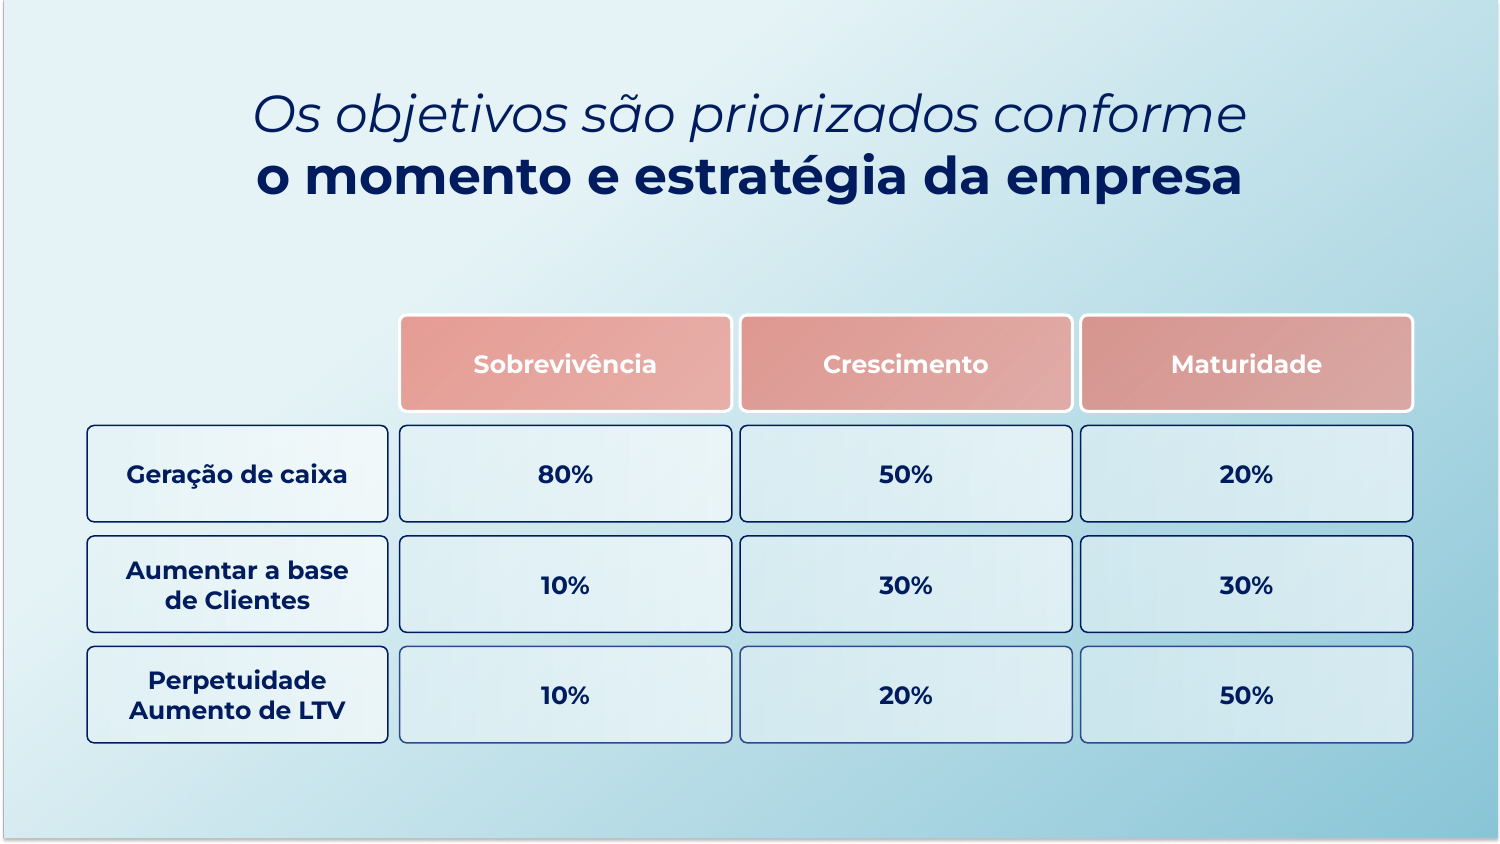

# Os objetivos são priorizados conforme o momento e estratégia da empresa
Sobrevivência
Crescimento
Maturidade
Geração de caixa
80%
50%
20%
Aumentar a base
de Clientes
10%
30%
30%
Perpetuidade Aumento de LTV
10%
20%
50%